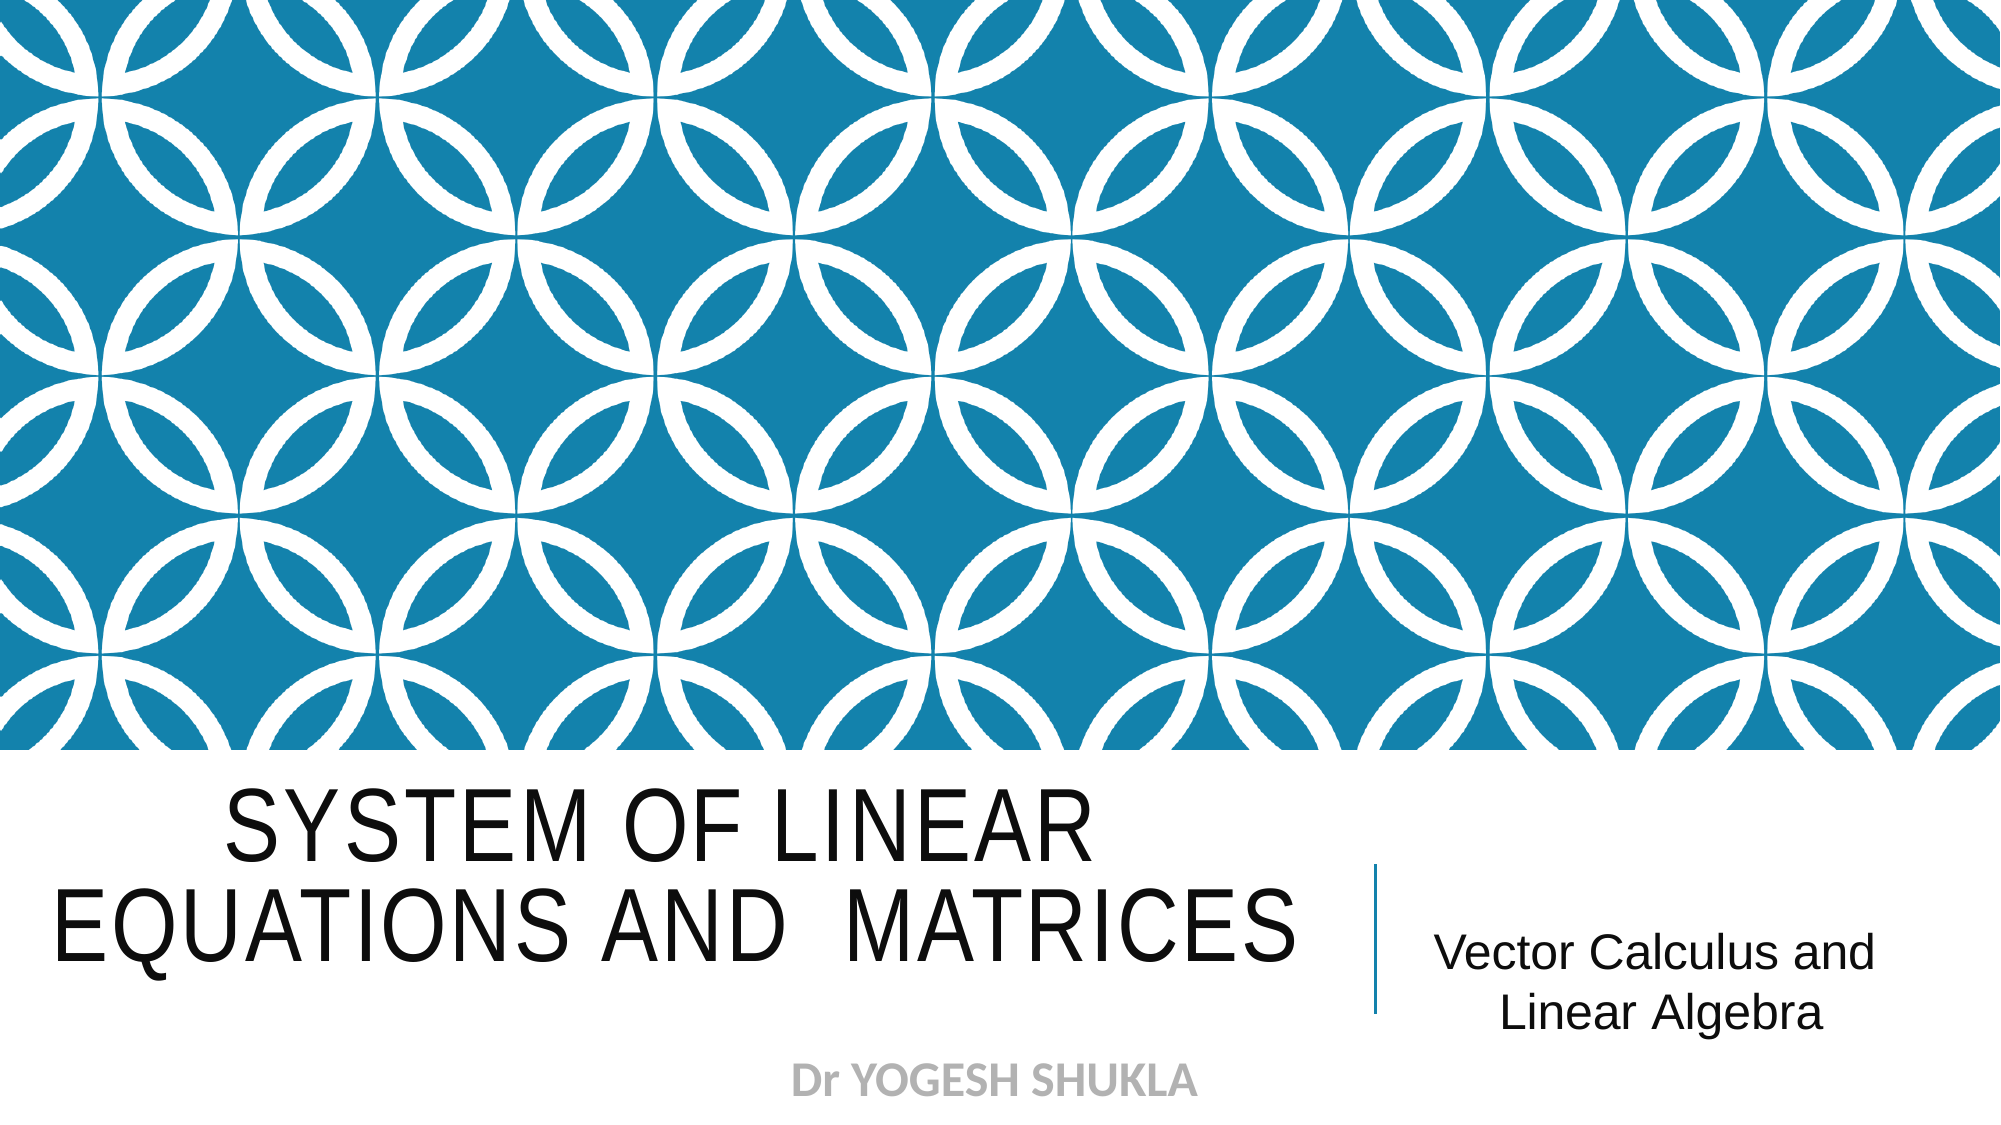

SYSTEM OF LINEAR  EQUATIONS AND  MATRICES

Vector Calculus and  Linear Algebra
Dr YOGESH SHUKLA